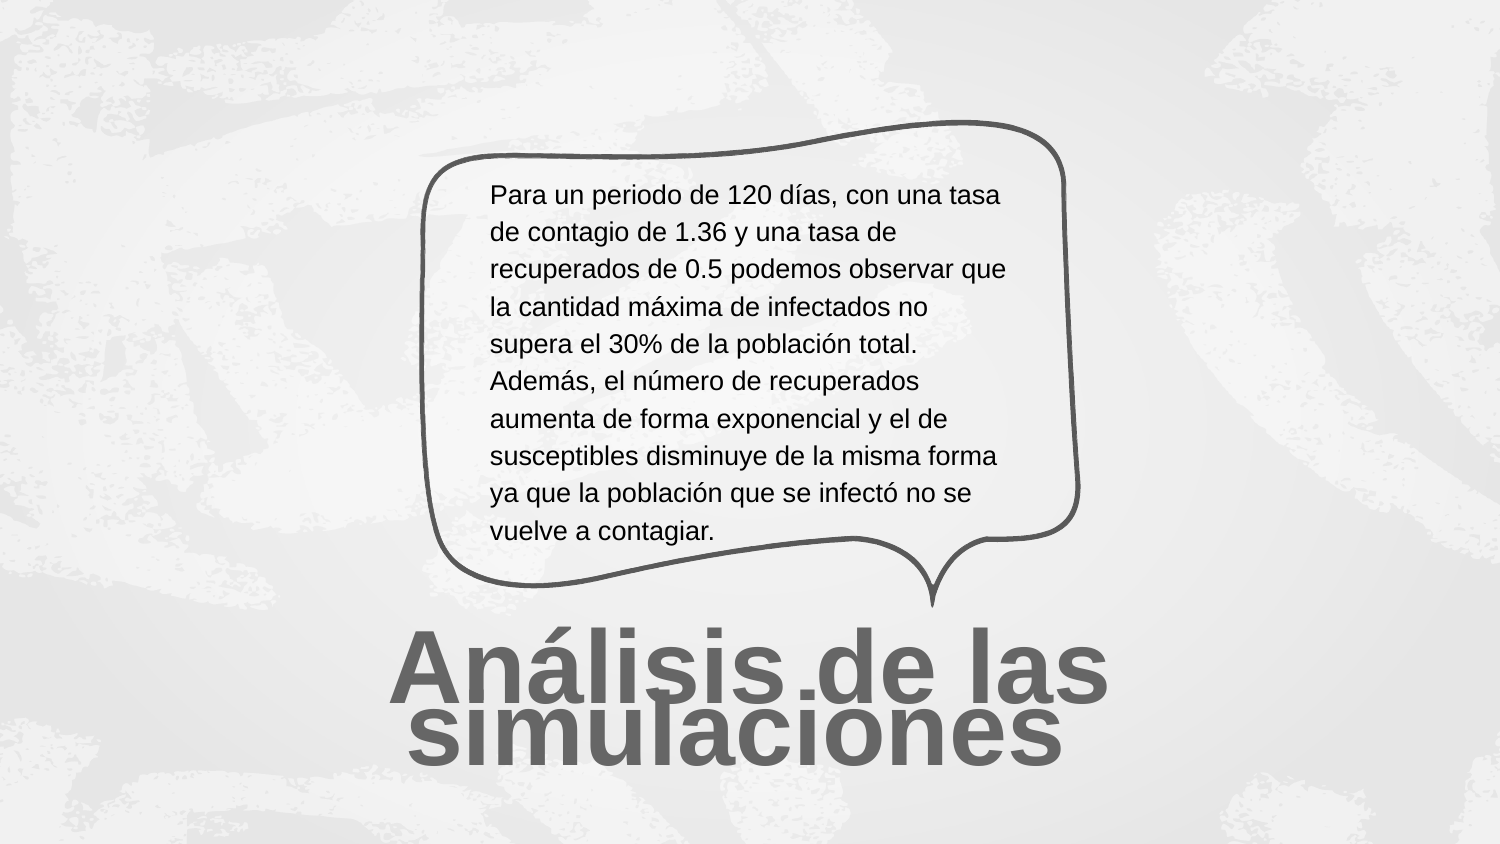

Para un periodo de 120 días, con una tasa de contagio de 1.36 y una tasa de recuperados de 0.5 podemos observar que la cantidad máxima de infectados no supera el 30% de la población total. Además, el número de recuperados aumenta de forma exponencial y el de susceptibles disminuye de la misma forma ya que la población que se infectó no se vuelve a contagiar.
# Análisis de las simulaciones